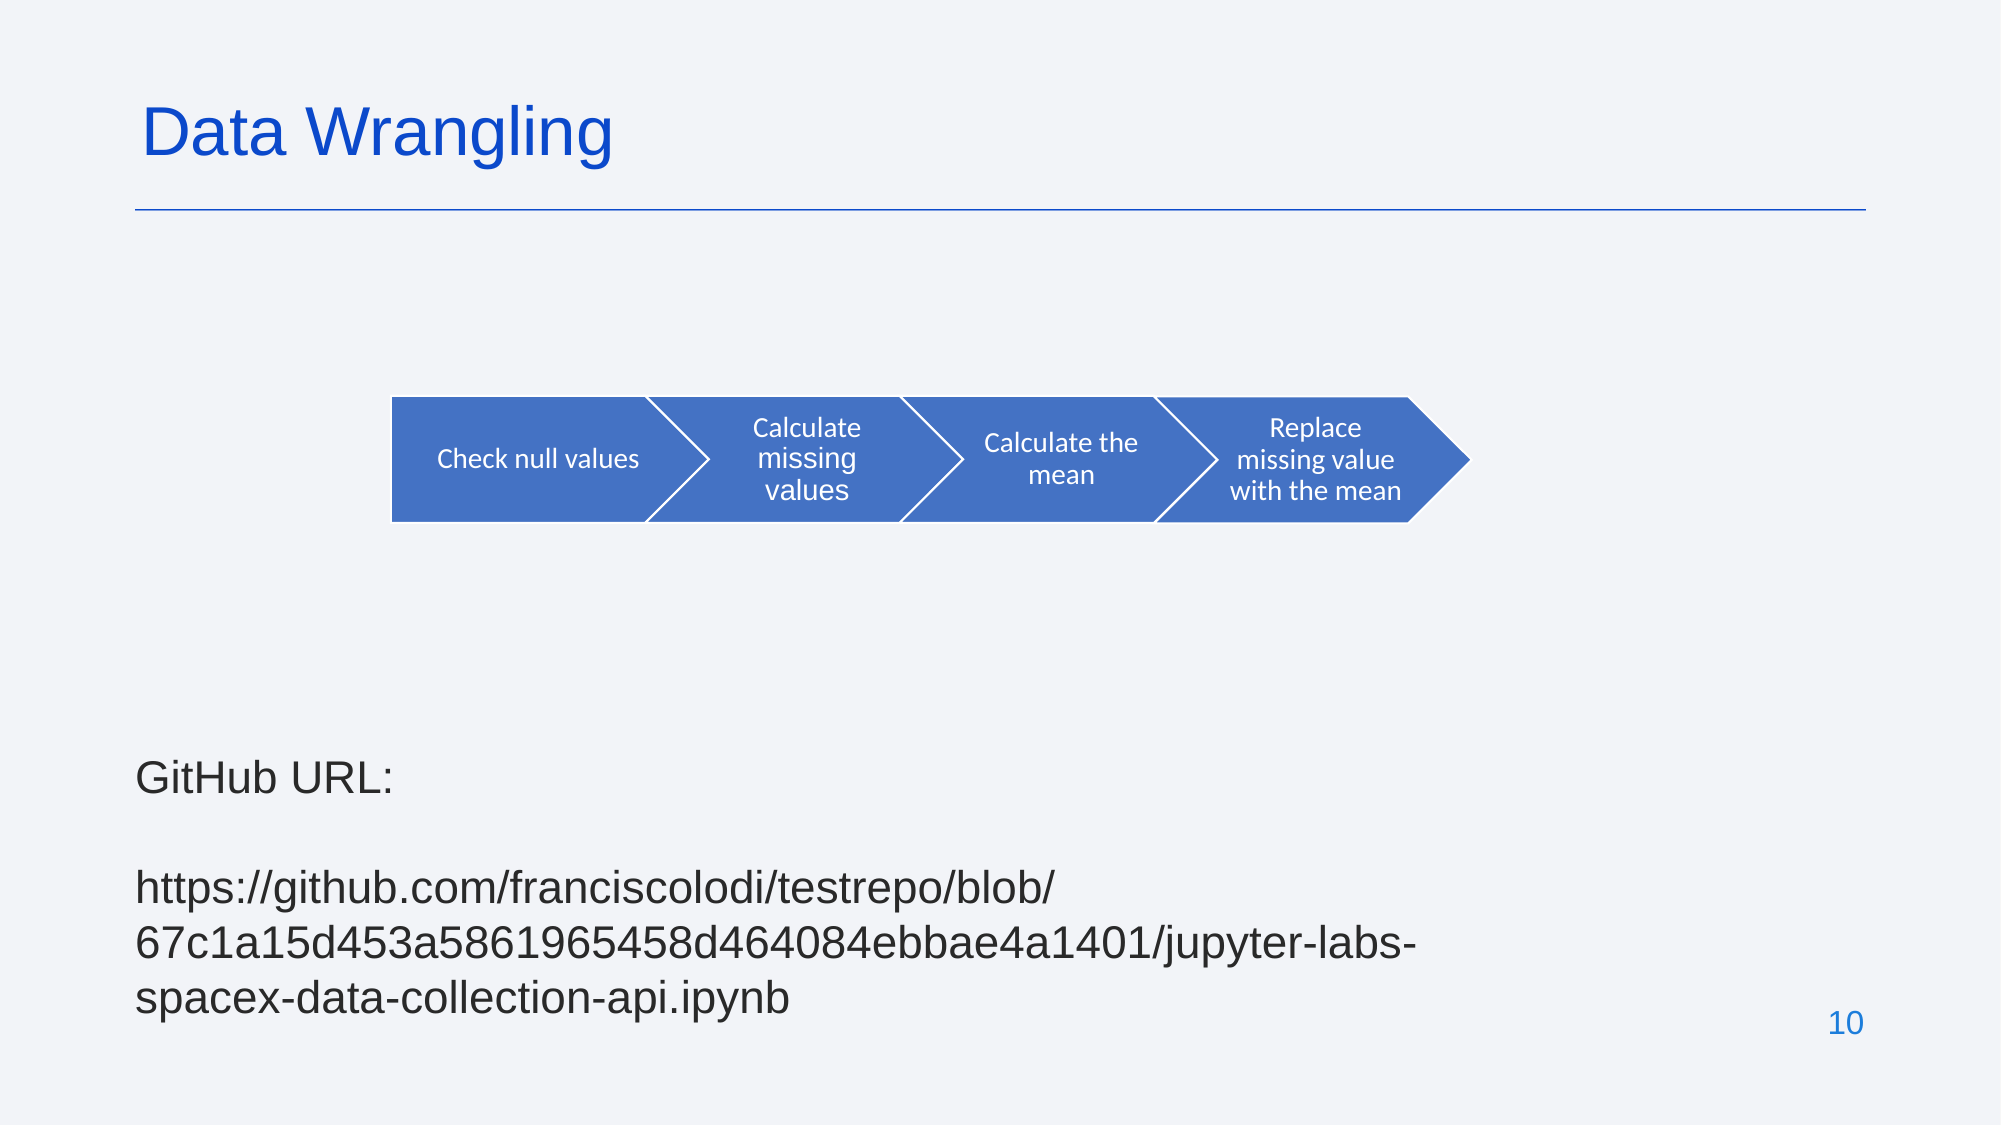

Data Wrangling

Check null values

Calculate missing values

Calculate the mean

Replace missing value with the mean
GitHub URL:

https://github.com/franciscolodi/testrepo/blob/67c1a15d453a5861965458d464084ebbae4a1401/jupyter-labs-spacex-data-collection-api.ipynb

10